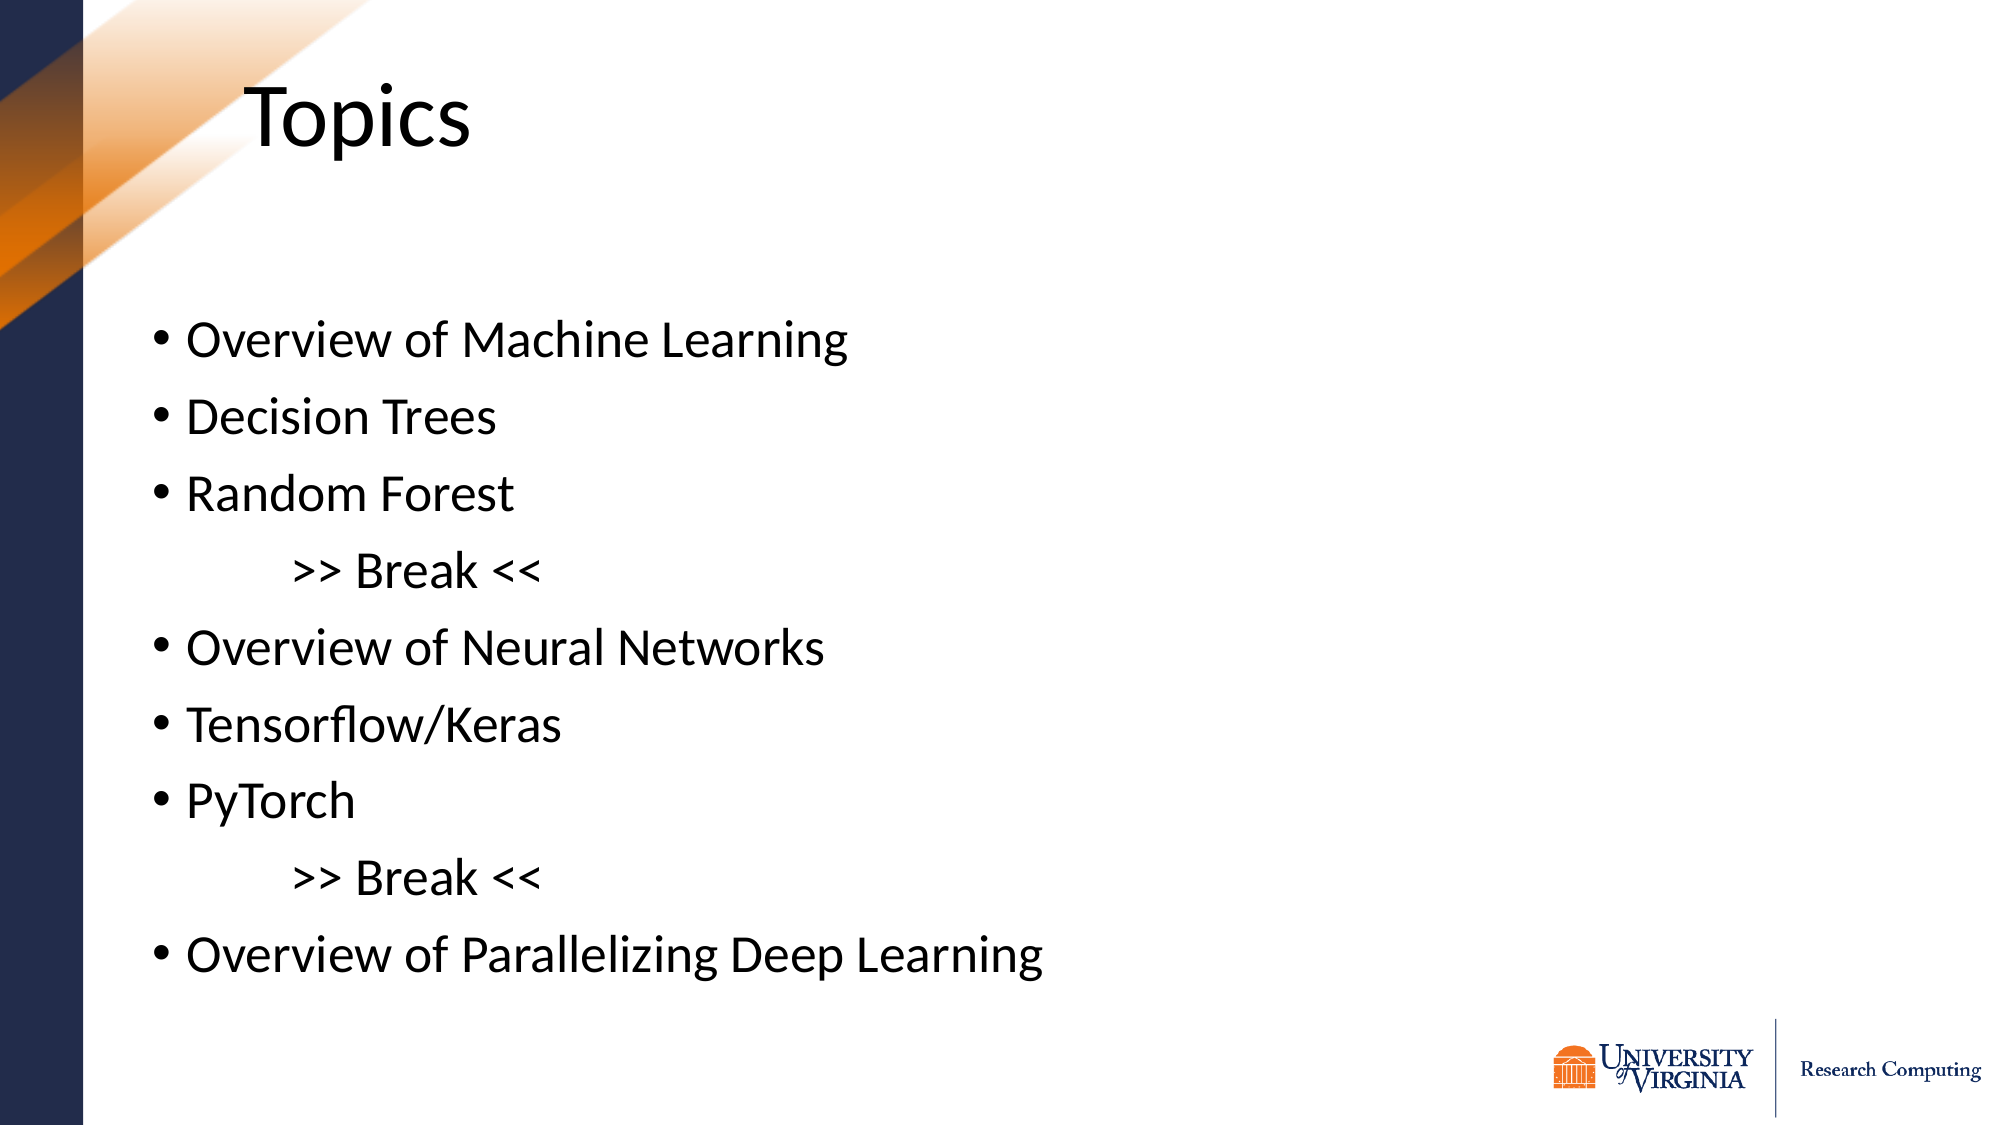

# Topics
Overview of Machine Learning
Decision Trees
Random Forest
	>> Break <<
Overview of Neural Networks
Tensorflow/Keras
PyTorch
	>> Break <<
Overview of Parallelizing Deep Learning